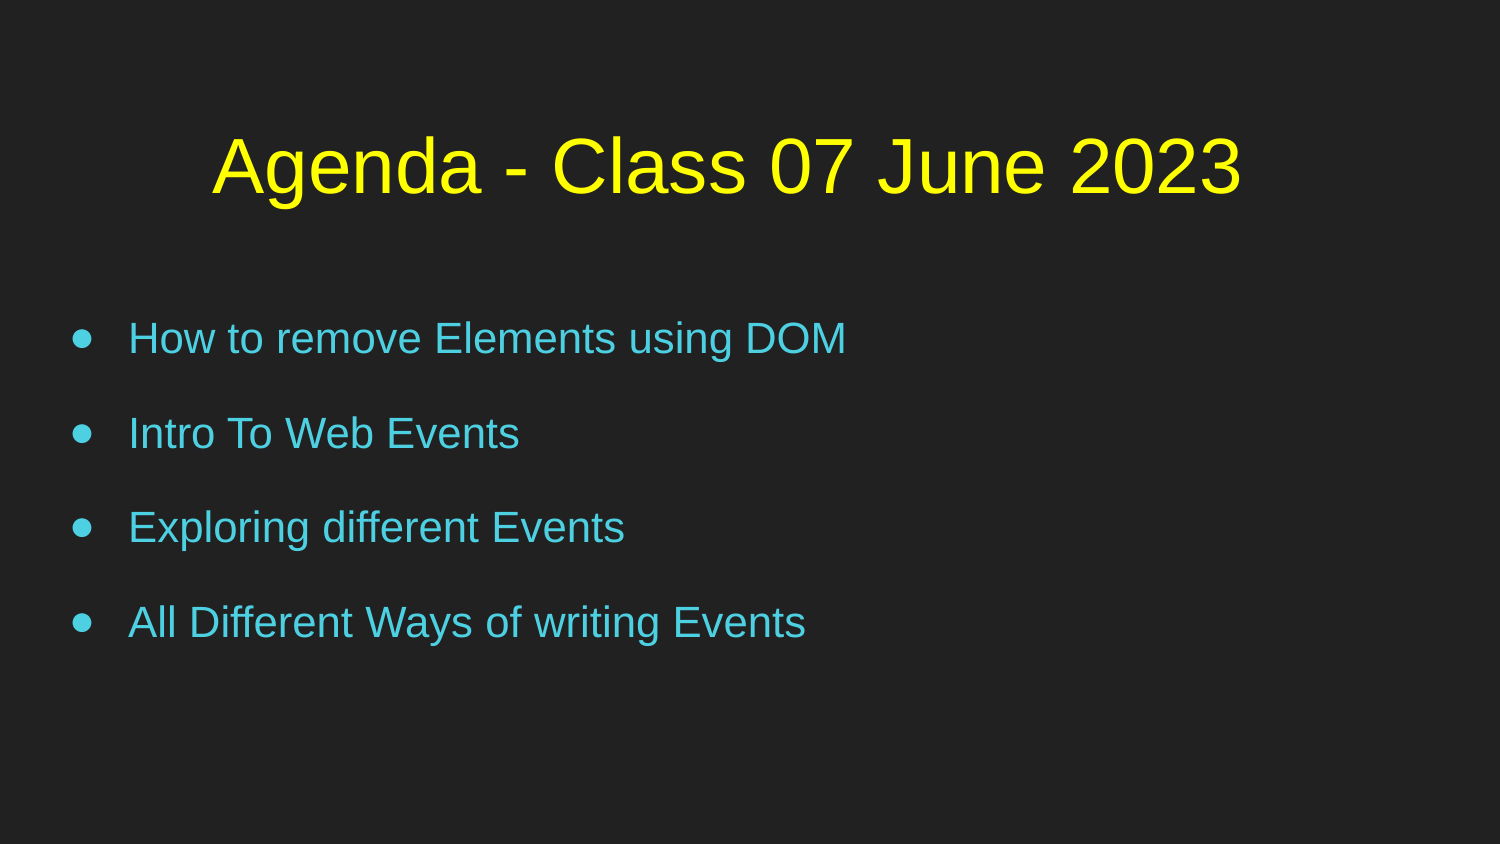

# Agenda - Class 07 June 2023

How to remove Elements using DOM

Intro To Web Events

Exploring different Events

All Different Ways of writing Events